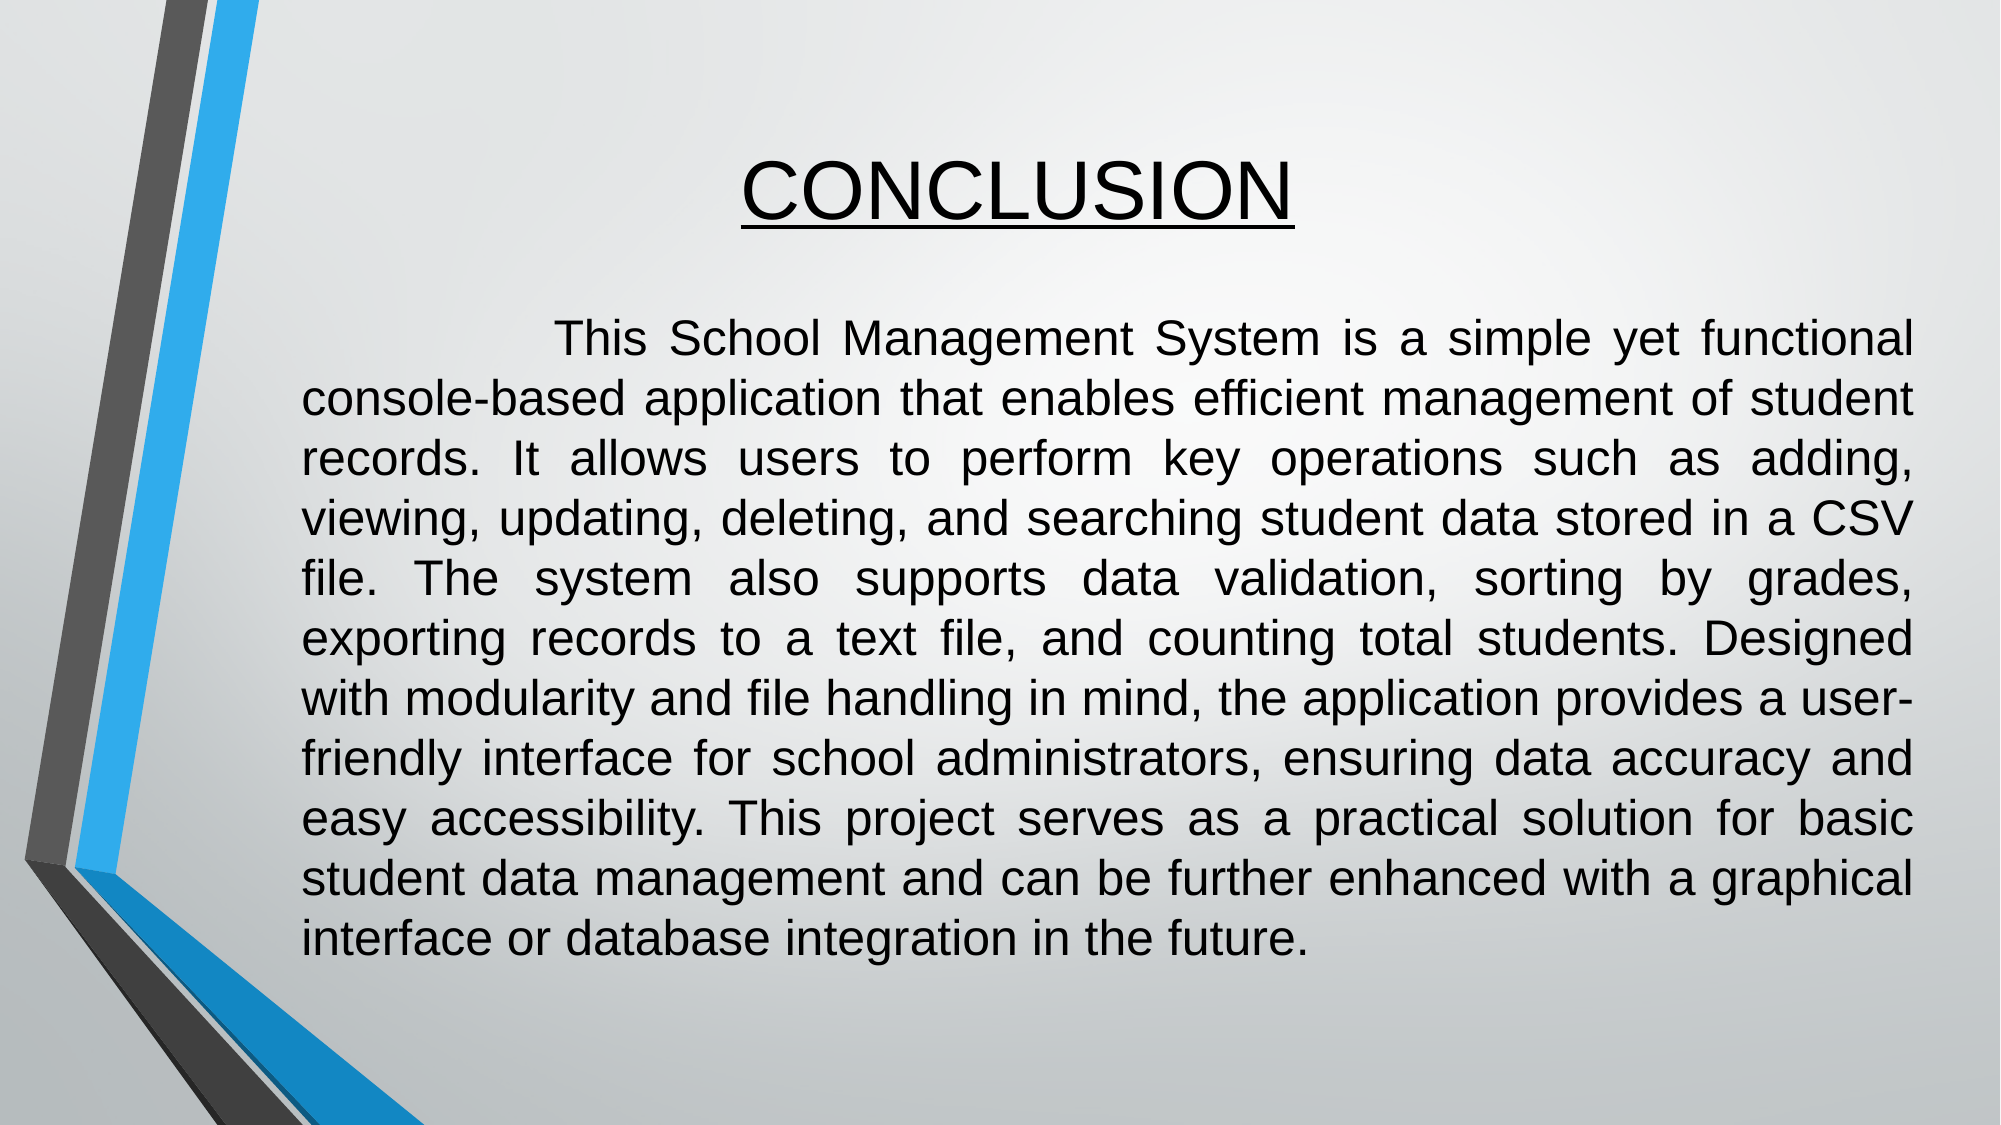

# CONCLUSION
            This School Management System is a simple yet functional console-based application that enables efficient management of student records. It allows users to perform key operations such as adding, viewing, updating, deleting, and searching student data stored in a CSV file. The system also supports data validation, sorting by grades, exporting records to a text file, and counting total students. Designed with modularity and file handling in mind, the application provides a user-friendly interface for school administrators, ensuring data accuracy and easy accessibility. This project serves as a practical solution for basic student data management and can be further enhanced with a graphical interface or database integration in the future.